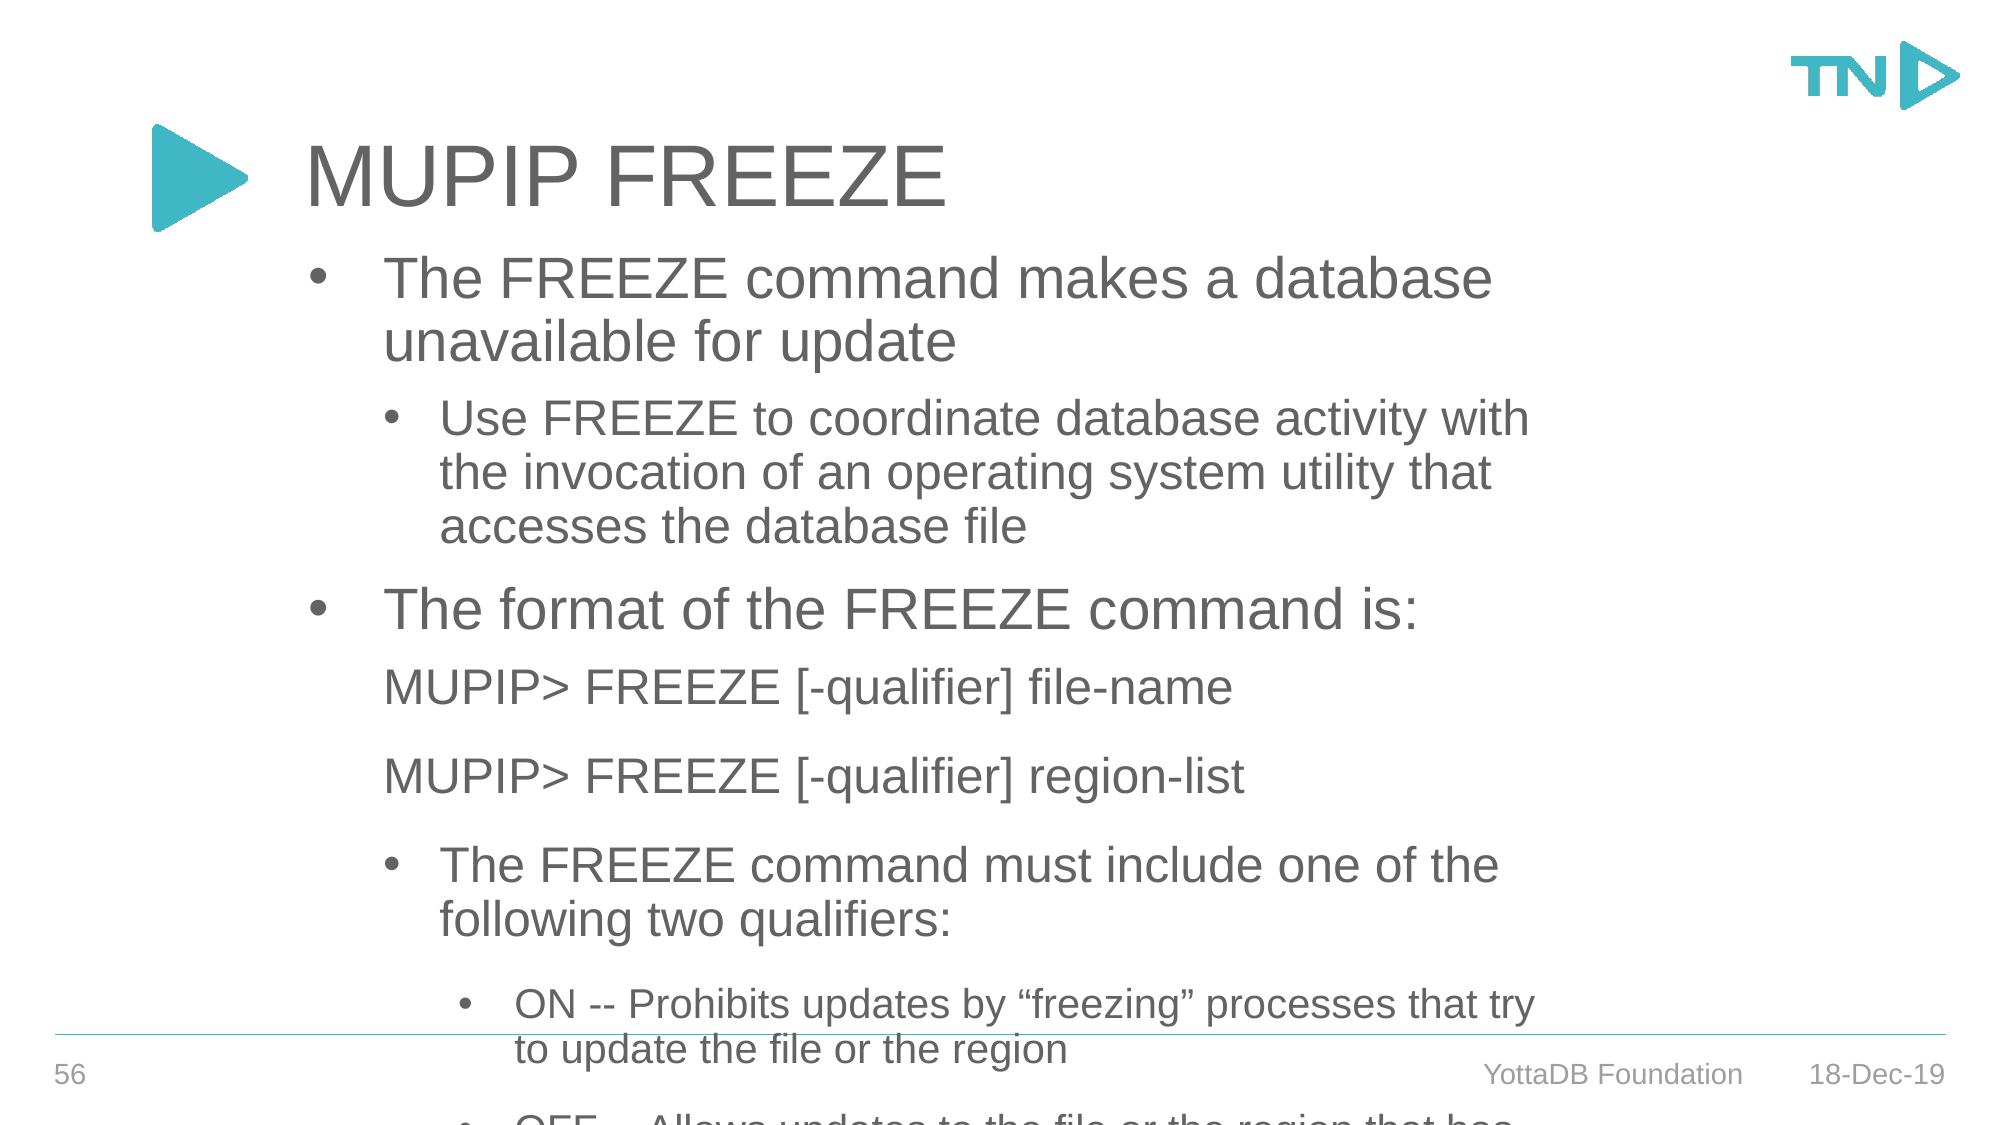

# MUPIP FREEZE
The FREEZE command makes a database unavailable for update
Use FREEZE to coordinate database activity with the invocation of an operating system utility that accesses the database file
The format of the FREEZE command is:
MUPIP> FREEZE [-qualifier] file-name
MUPIP> FREEZE [-qualifier] region-list
The FREEZE command must include one of the following two qualifiers:
ON -- Prohibits updates by “freezing” processes that try to update the file or the region
OFF -- Allows updates to the file or the region that has been frozen to continue

56
YottaDB Foundation
18-Dec-19